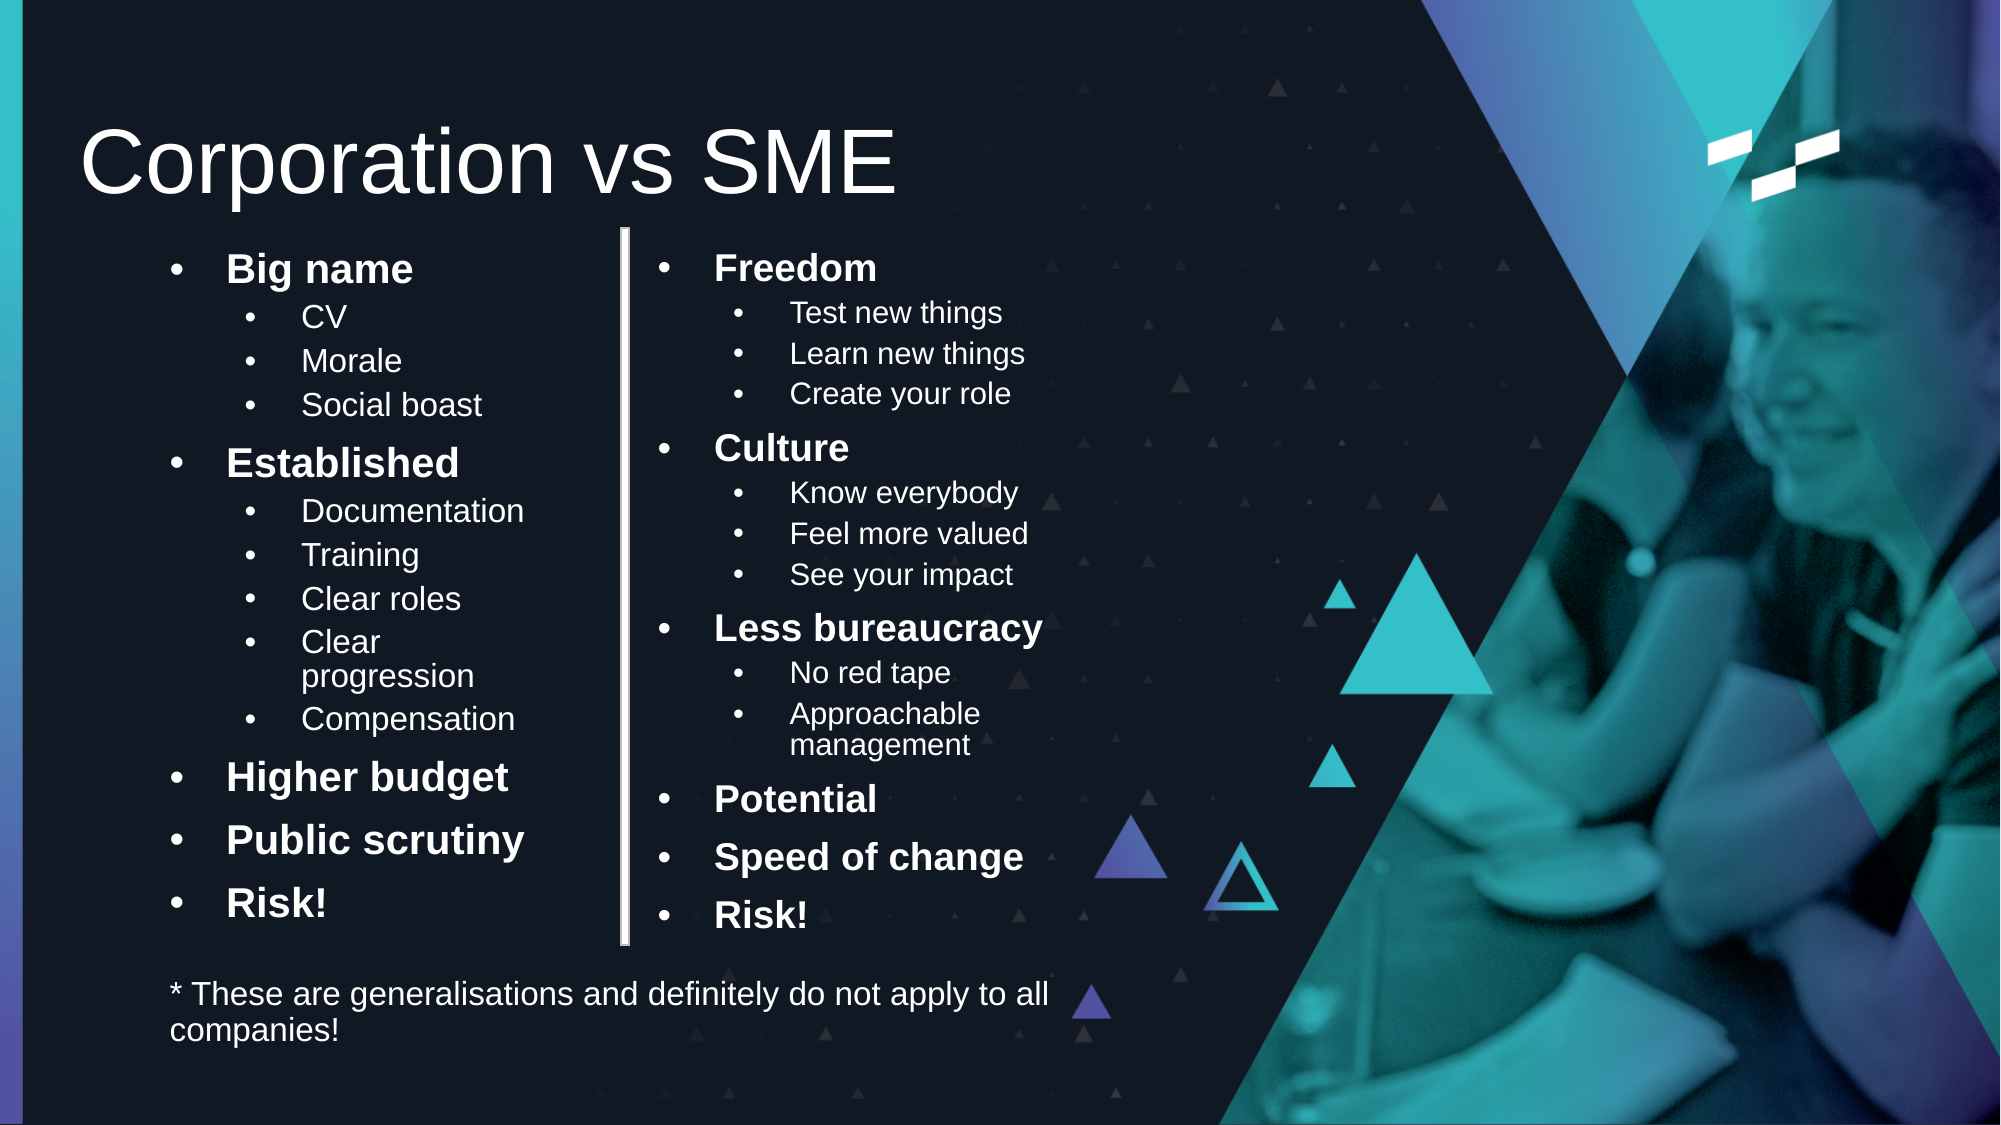

Corporation vs SME

Freedom
Test new things
Learn new things
Create your role
Culture
Know everybody
Feel more valued
See your impact
Less bureaucracy
No red tape
Approachable management
Potential
Speed of change
Risk!
Big name
CV
Morale
Social boast
Established
Documentation
Training
Clear roles
Clear progression
Compensation
Higher budget
Public scrutiny
Risk!
* These are generalisations and definitely do not apply to all companies!